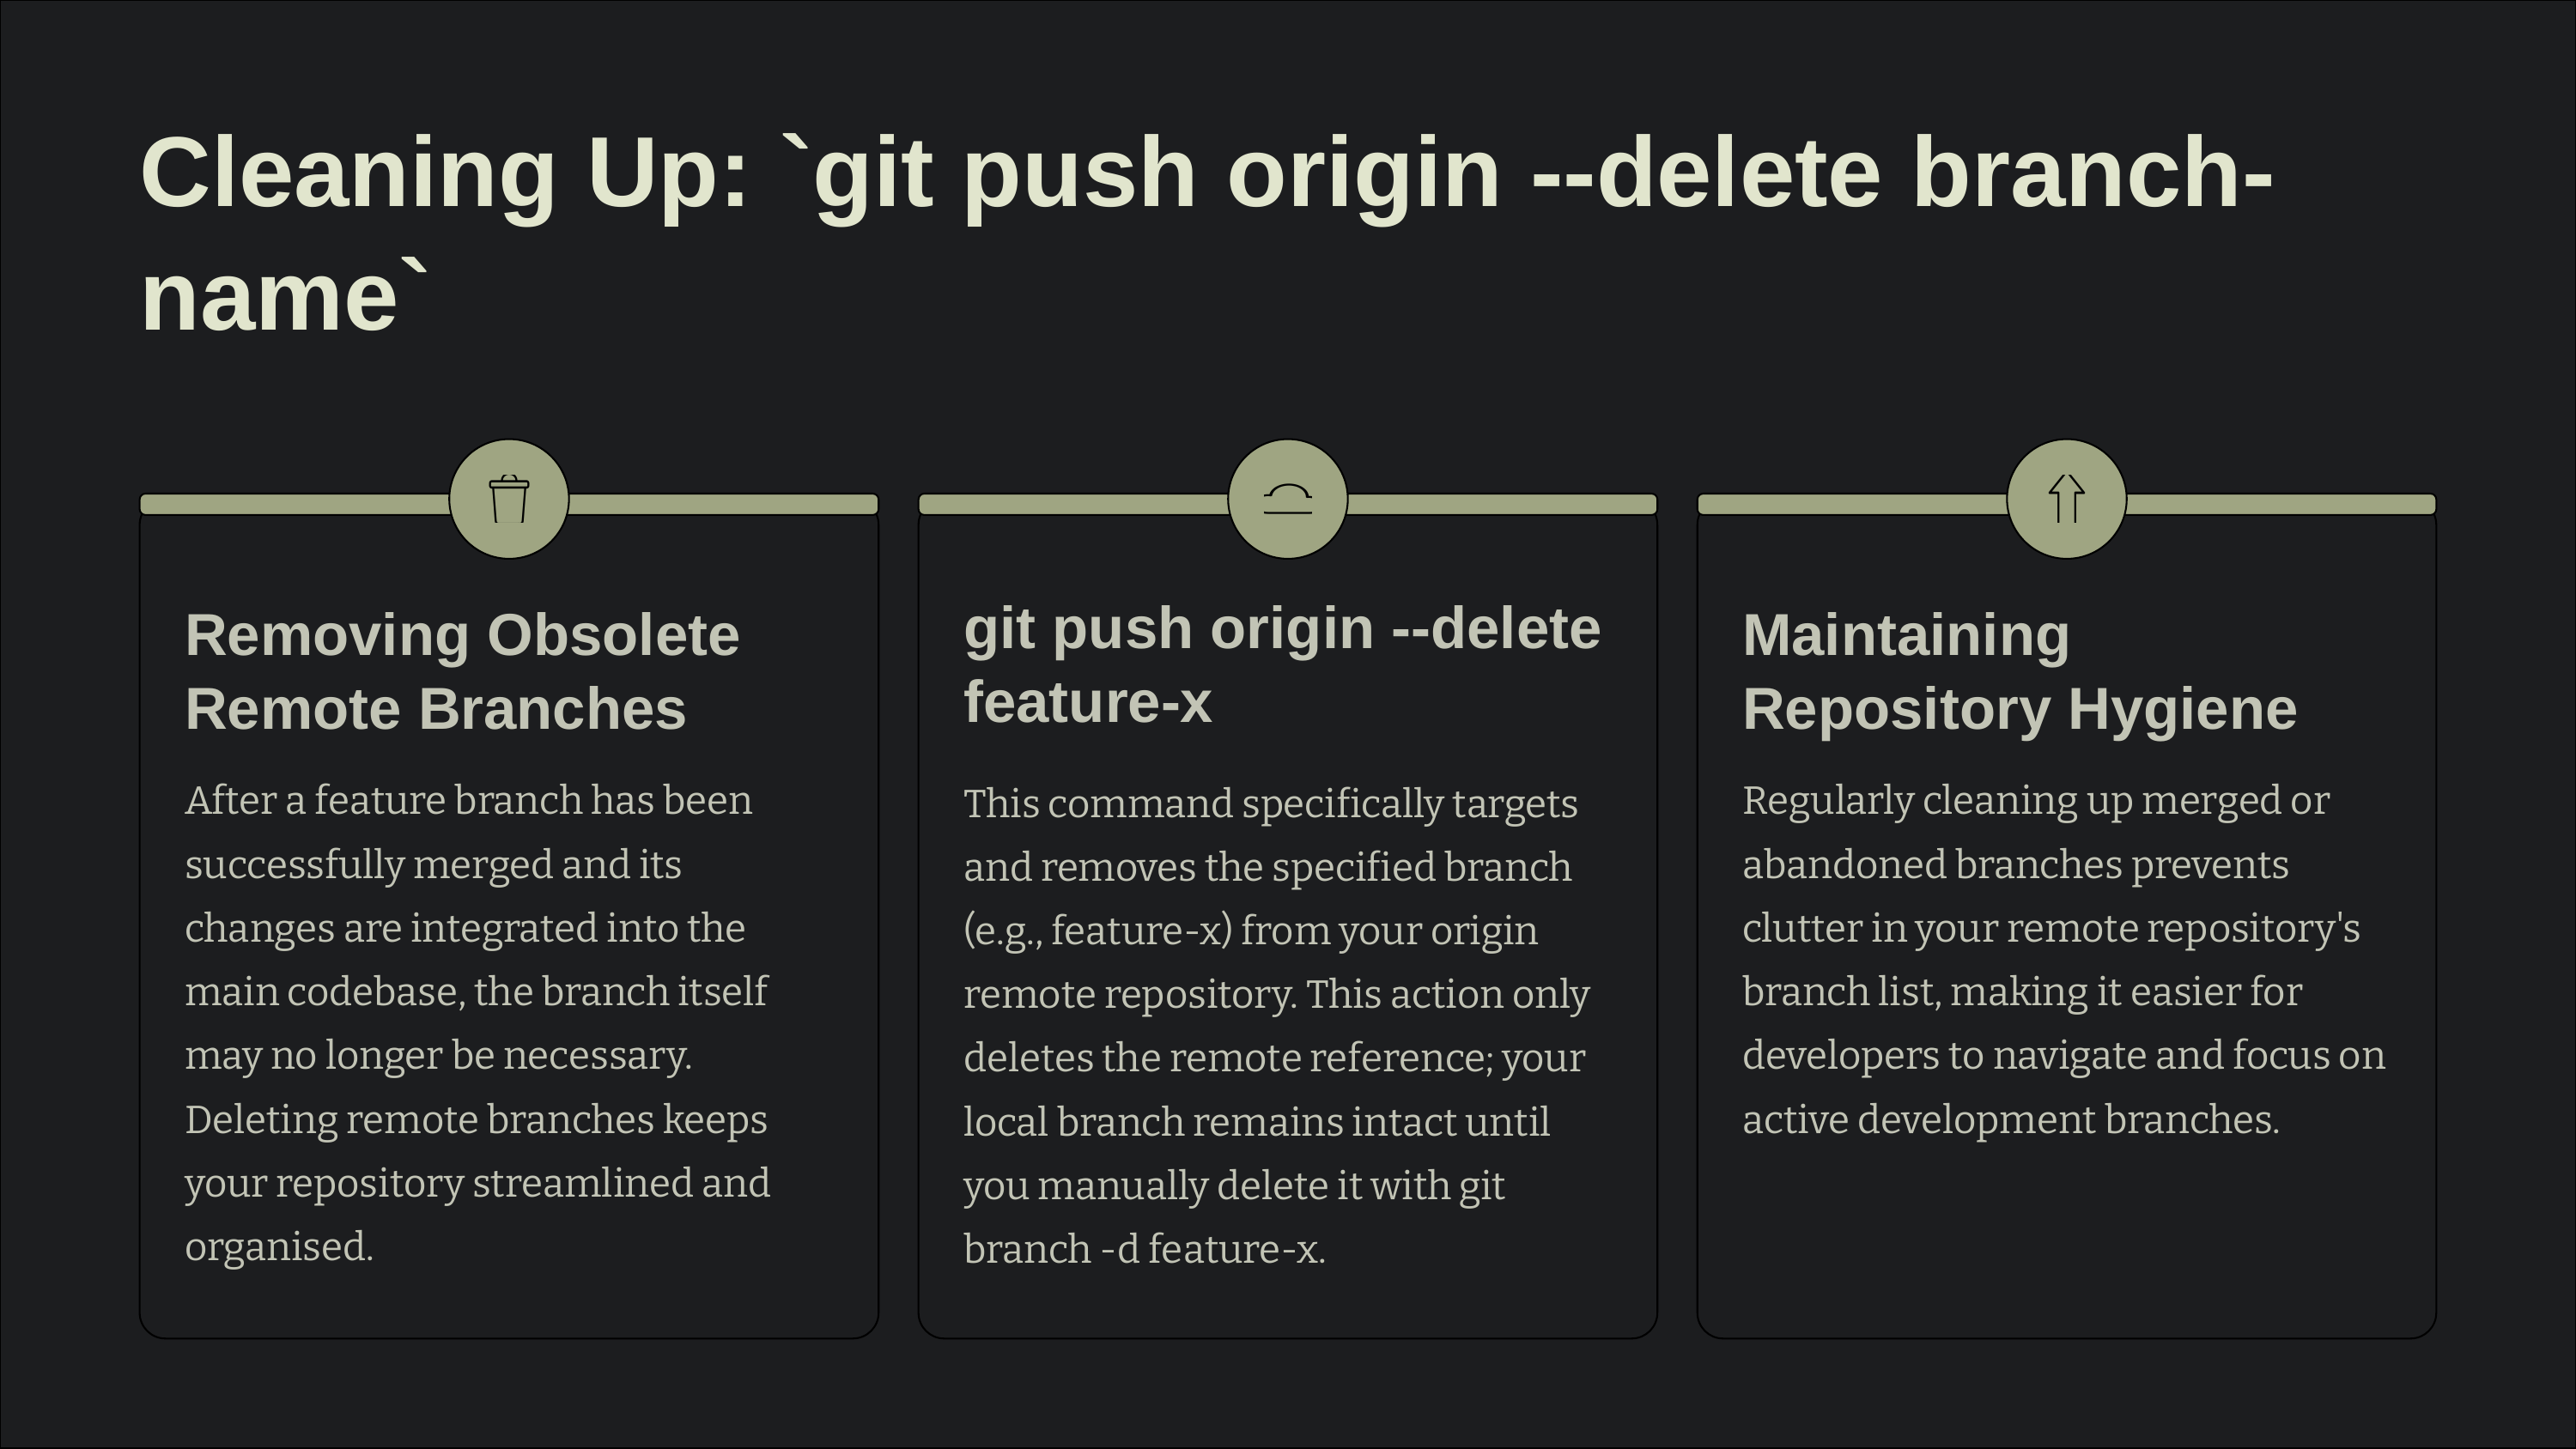

Cleaning Up: `git push origin --delete branch-name`

git push origin --delete feature-x
Removing Obsolete Remote Branches
Maintaining Repository Hygiene
After a feature branch has been successfully merged and its changes are integrated into the main codebase, the branch itself may no longer be necessary. Deleting remote branches keeps your repository streamlined and organised.
Regularly cleaning up merged or abandoned branches prevents clutter in your remote repository's branch list, making it easier for developers to navigate and focus on active development branches.
This command specifically targets and removes the specified branch (e.g., feature-x) from your origin remote repository. This action only deletes the remote reference; your local branch remains intact until you manually delete it with git branch -d feature-x.